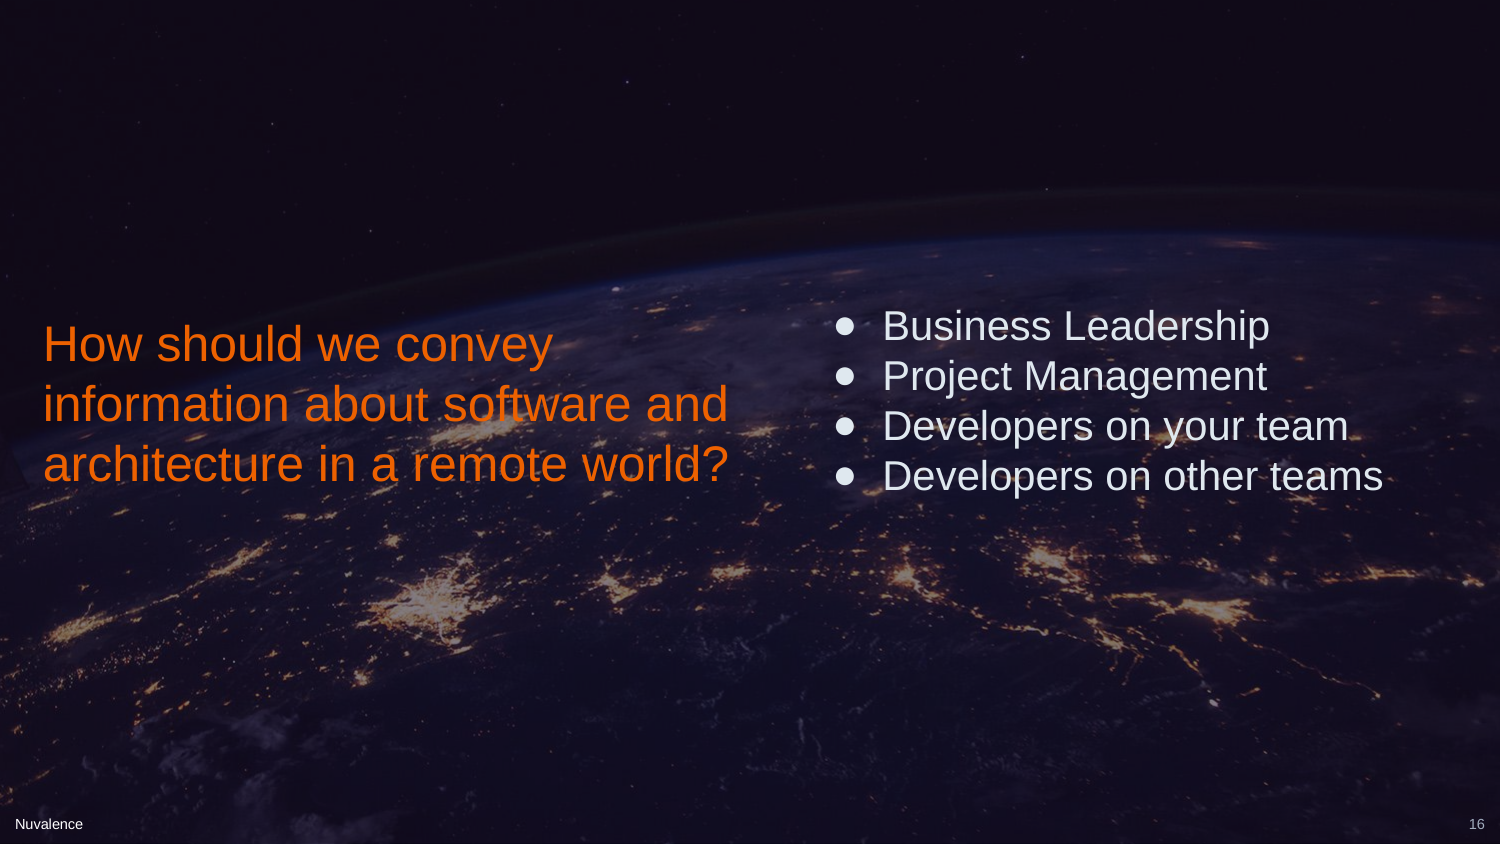

Business Leadership
Project Management
Developers on your team
Developers on other teams
# How should we convey information about software and architecture in a remote world?
16